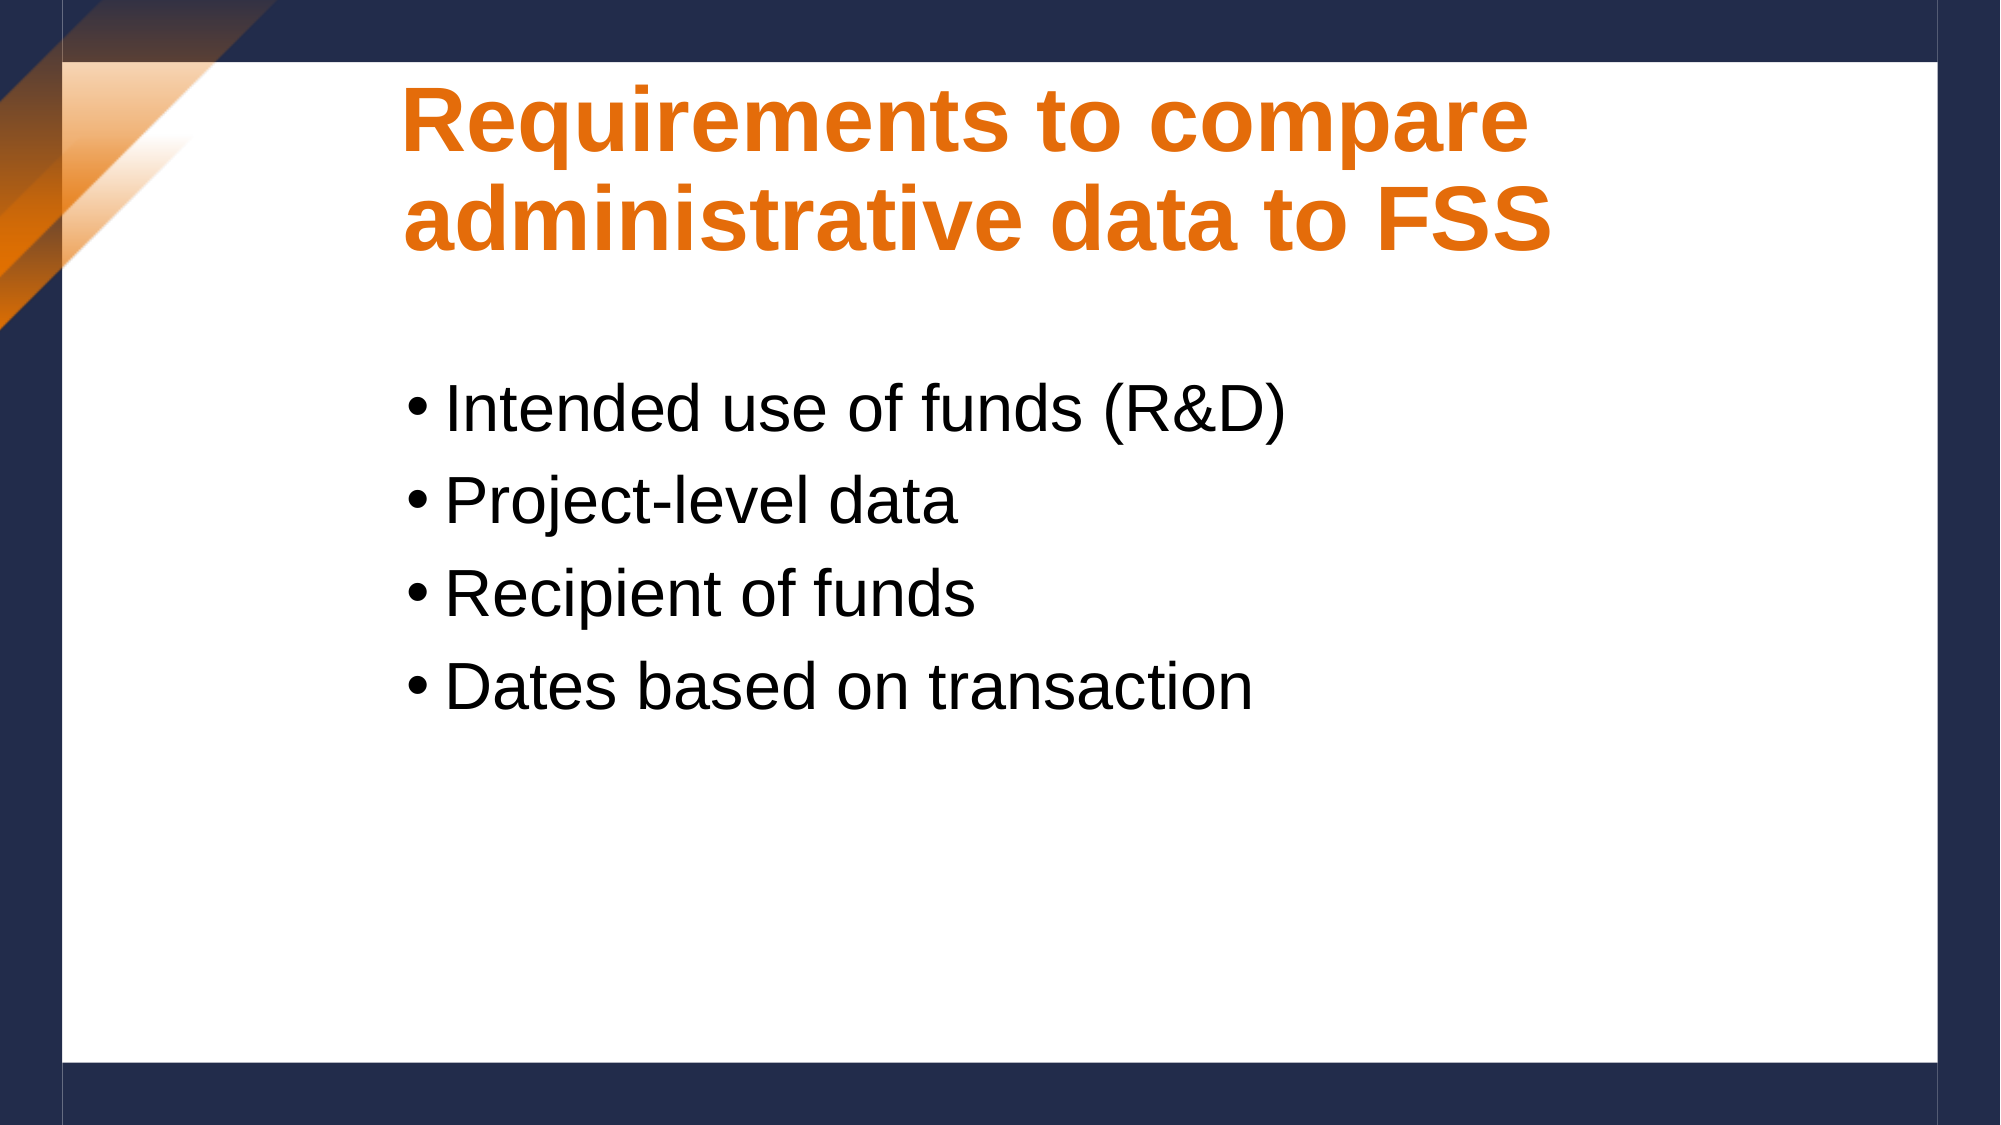

# Requirements to compare  administrative data to FSS

Intended use of funds (R&D)
Project-level data
Recipient of funds
Dates based on transaction